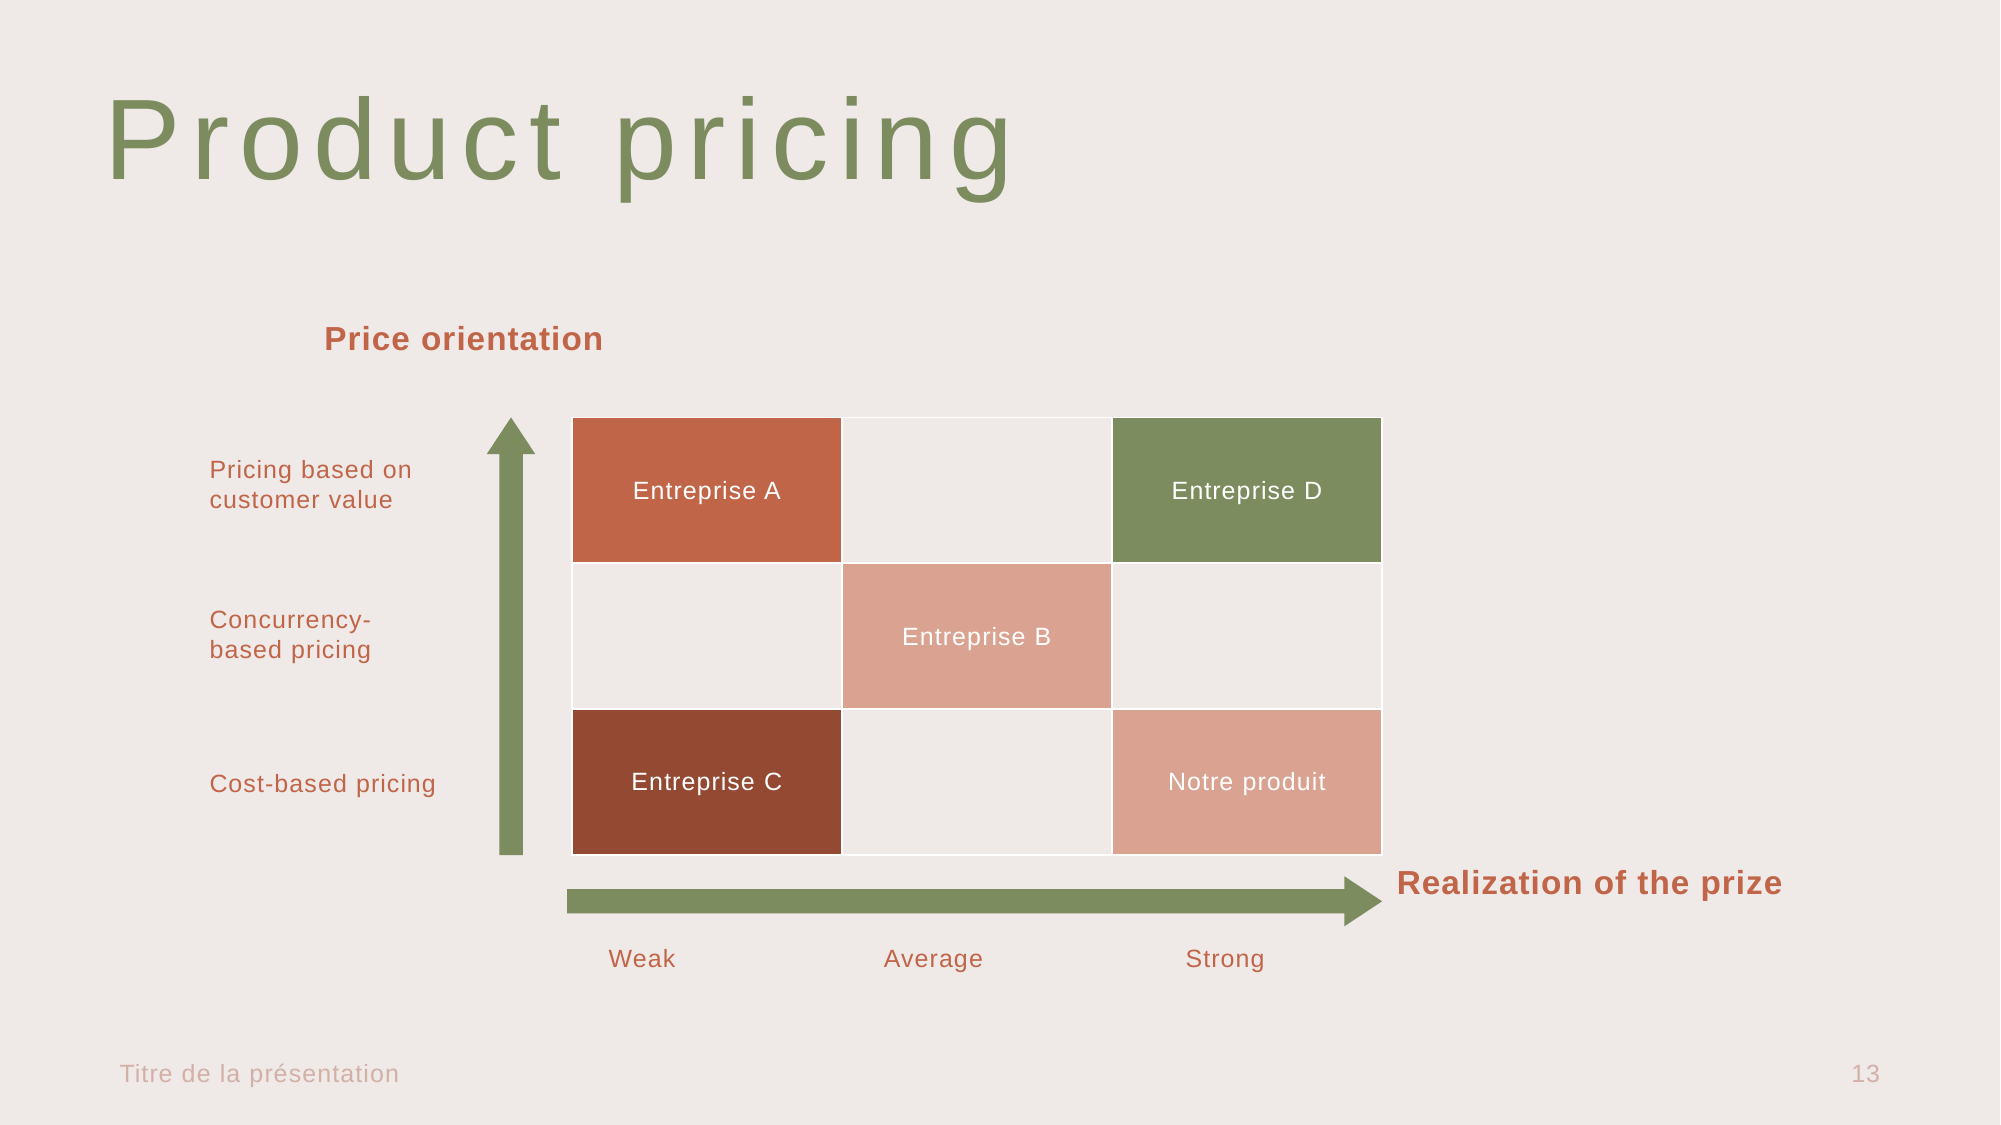

# Product pricing

Price orientation

Pricing based on customer value

Concurrency-based pricing

Cost-based pricing

Realization of the prize

Weak
Average
Strong
| Entreprise A |  | Entreprise D |
| --- | --- | --- |
|  | Entreprise B |  |
| Entreprise C |  | Notre produit |
Titre de la présentation
13